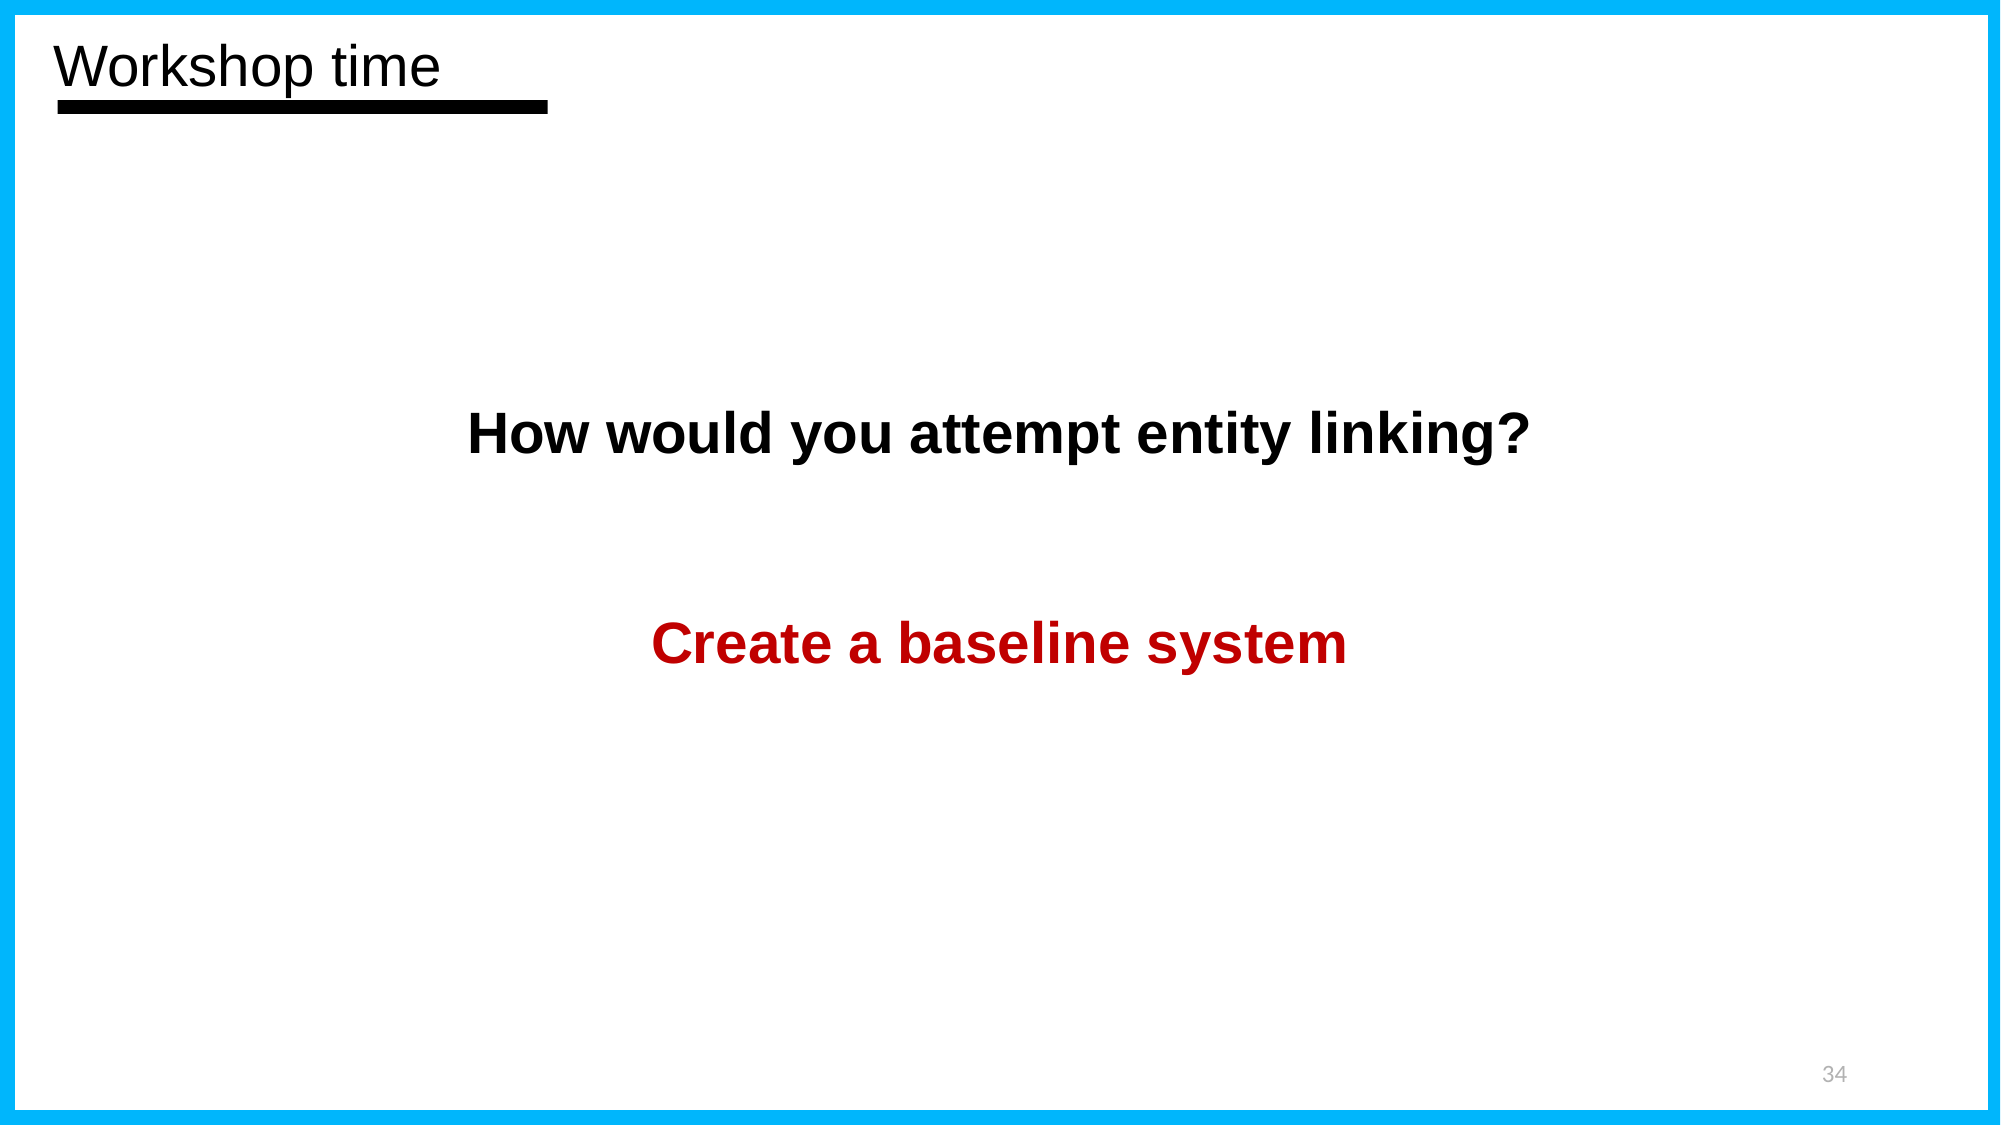

Workshop time

How would you attempt entity linking?

Create a baseline system

34